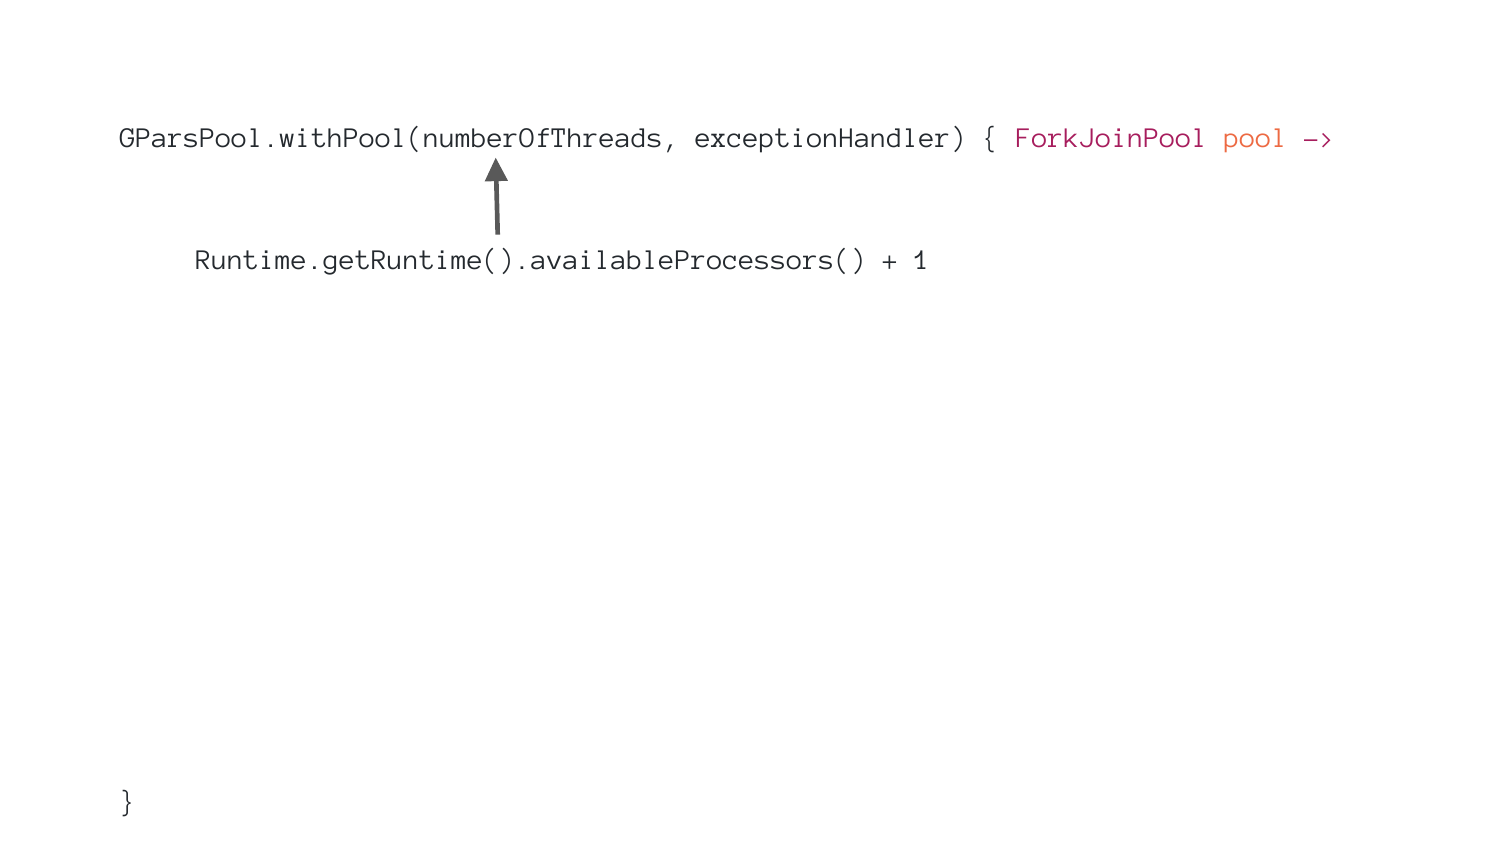

GParsPool.withPool(numberOfThreads, exceptionHandler) { ForkJoinPool pool ->

}

Runtime.getRuntime().availableProcessors() + 1